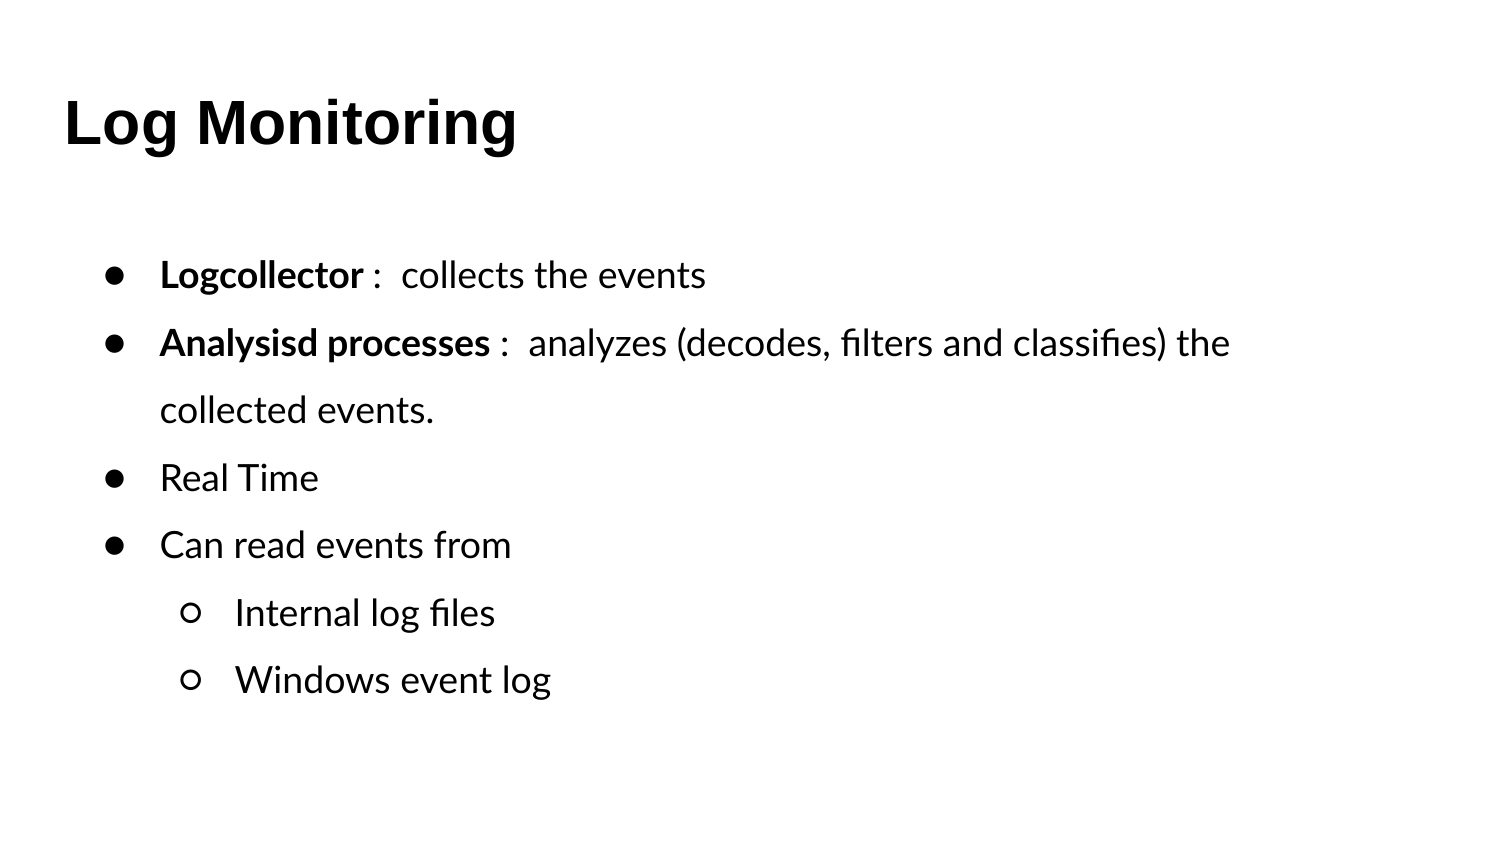

# Log Monitoring
Logcollector :  collects the events
Analysisd processes :  analyzes (decodes, filters and classifies) the collected events.
Real Time
Can read events from
Internal log files
Windows event log